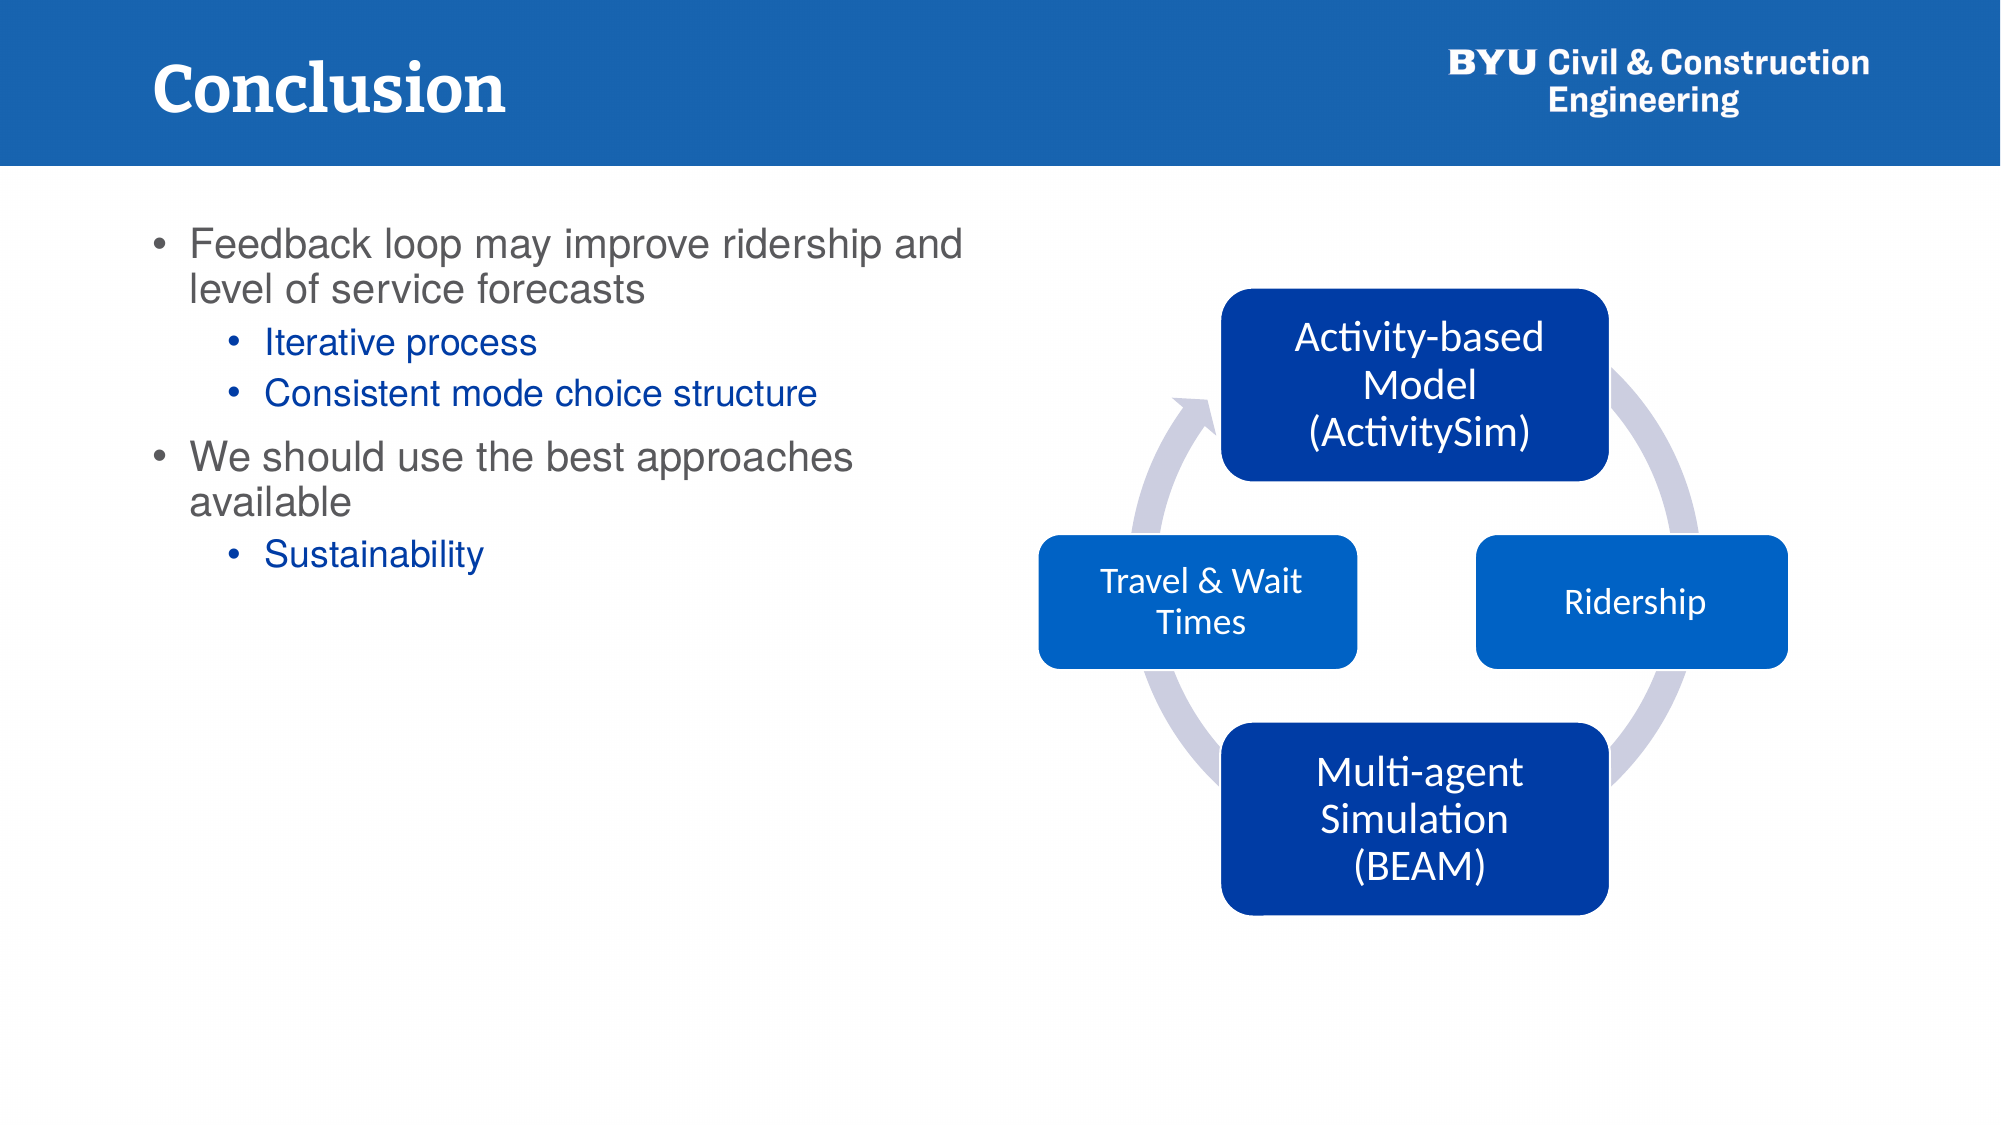

# Conclusion
Feedback loop may improve ridership and level of service forecasts
Iterative process
Consistent mode choice structure
We should use the best approaches available
Sustainability

Activity-based Model (ActivitySim)
Ridership
Multi-agent Simulation
(BEAM)
Travel & Wait Times